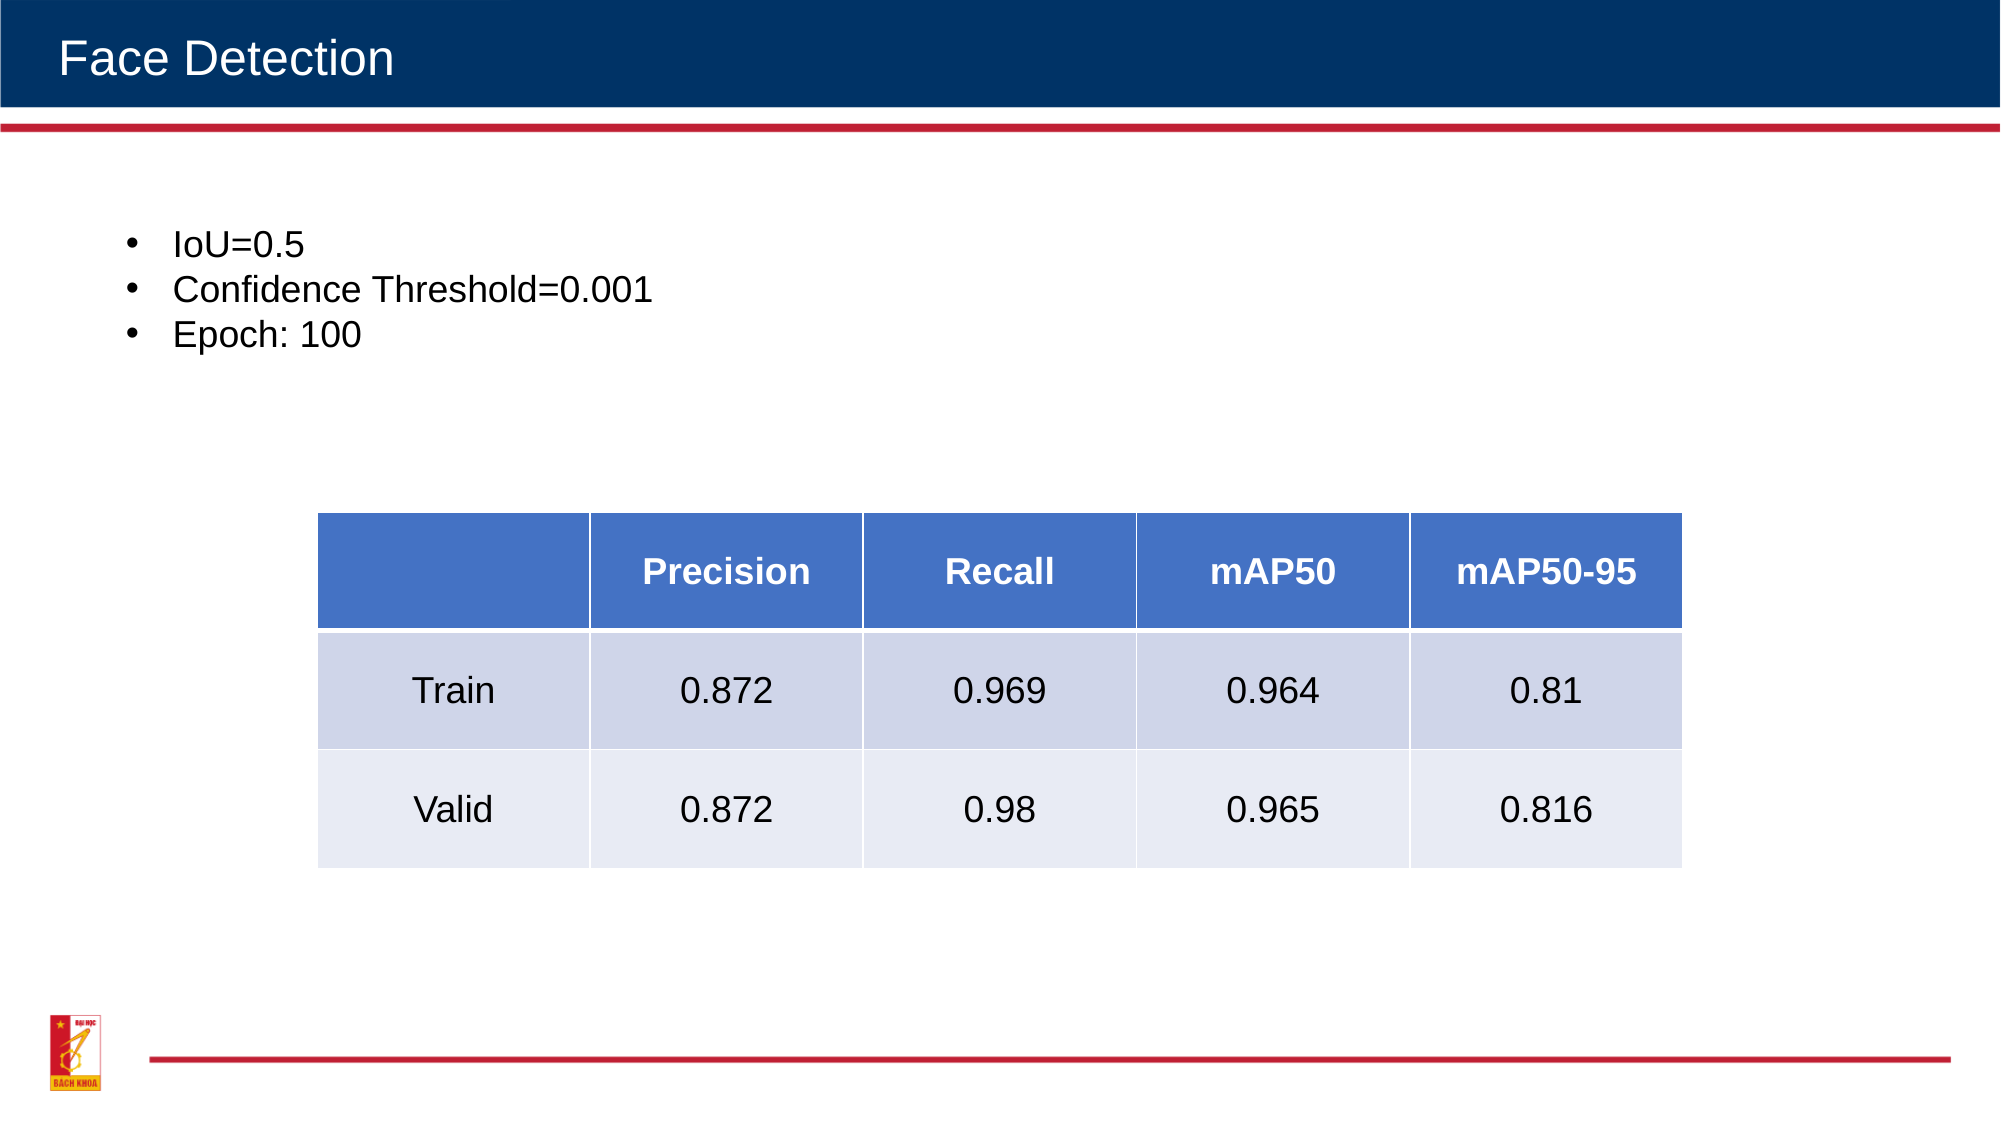

Face Detection
IoU=0.5
Confidence Threshold=0.001
Epoch: 100
|  | Precision | Recall | mAP50 | mAP50-95 |
| --- | --- | --- | --- | --- |
| Train | 0.872 | 0.969 | 0.964 | 0.81 |
| Valid | 0.872 | 0.98 | 0.965 | 0.816 |